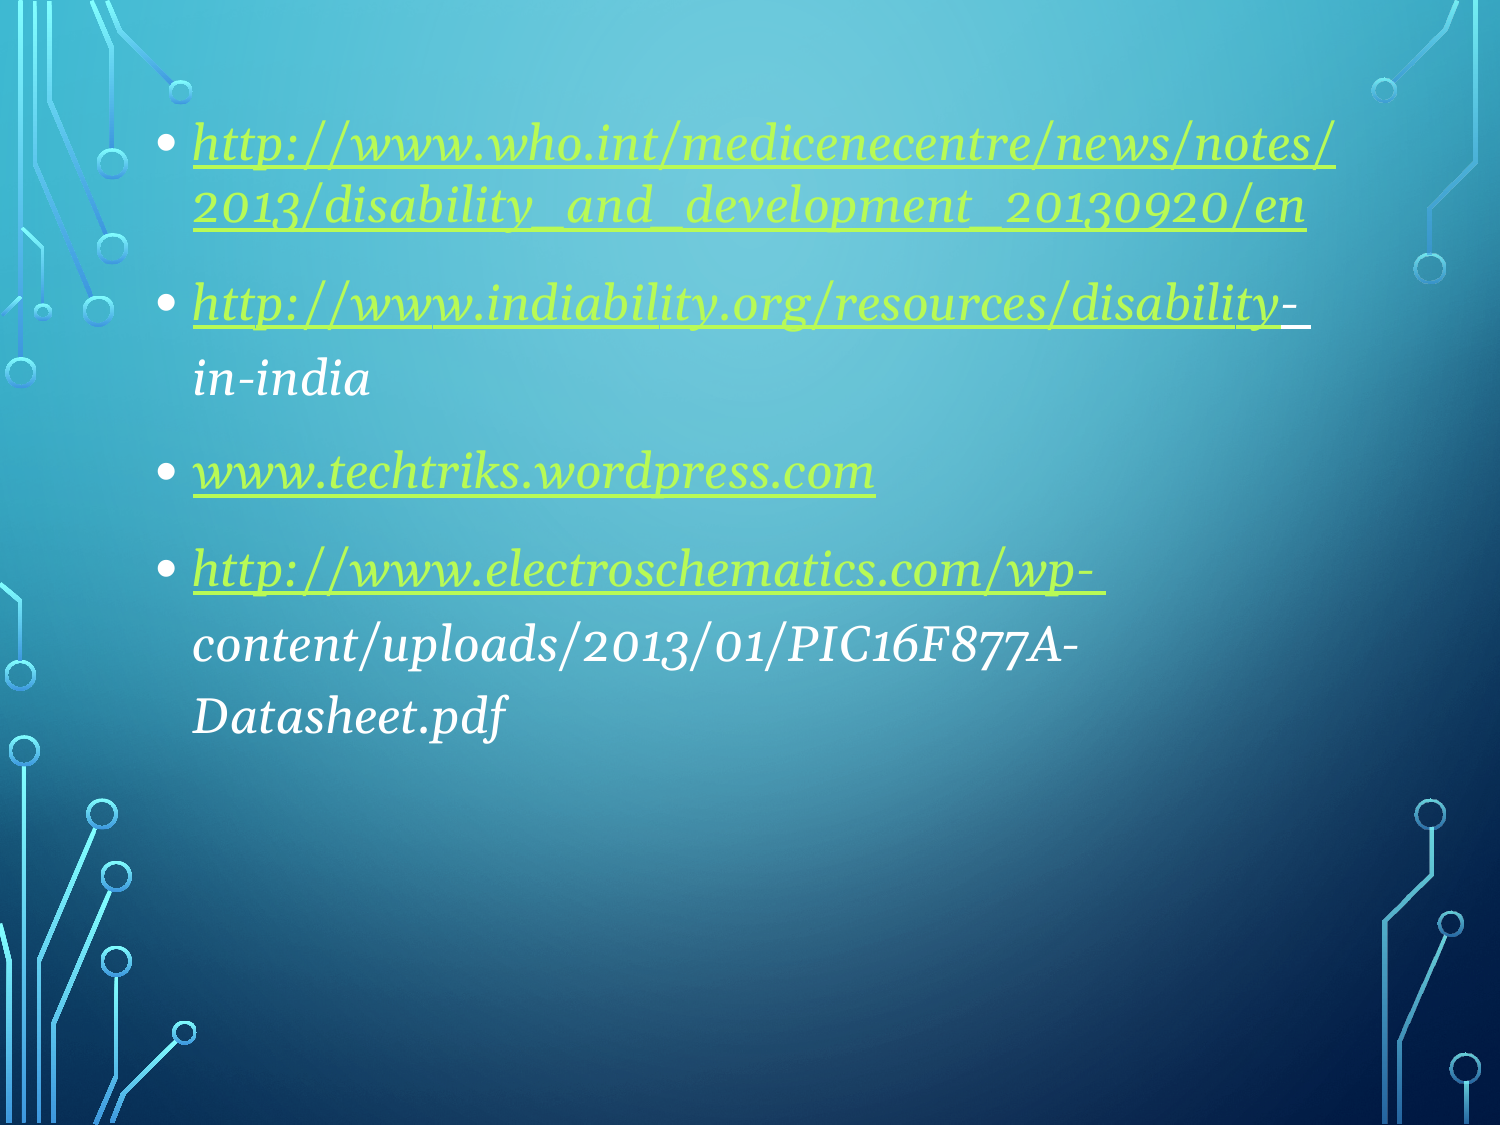

http://www.who.int/medicenecentre/news/notes/2013/disability_and_development_20130920/en
http://www.indiability.org/resources/disability- in-india
www.techtriks.wordpress.com
http://www.electroschematics.com/wp-  content/uploads/2013/01/PIC16F877A-  Datasheet.pdf